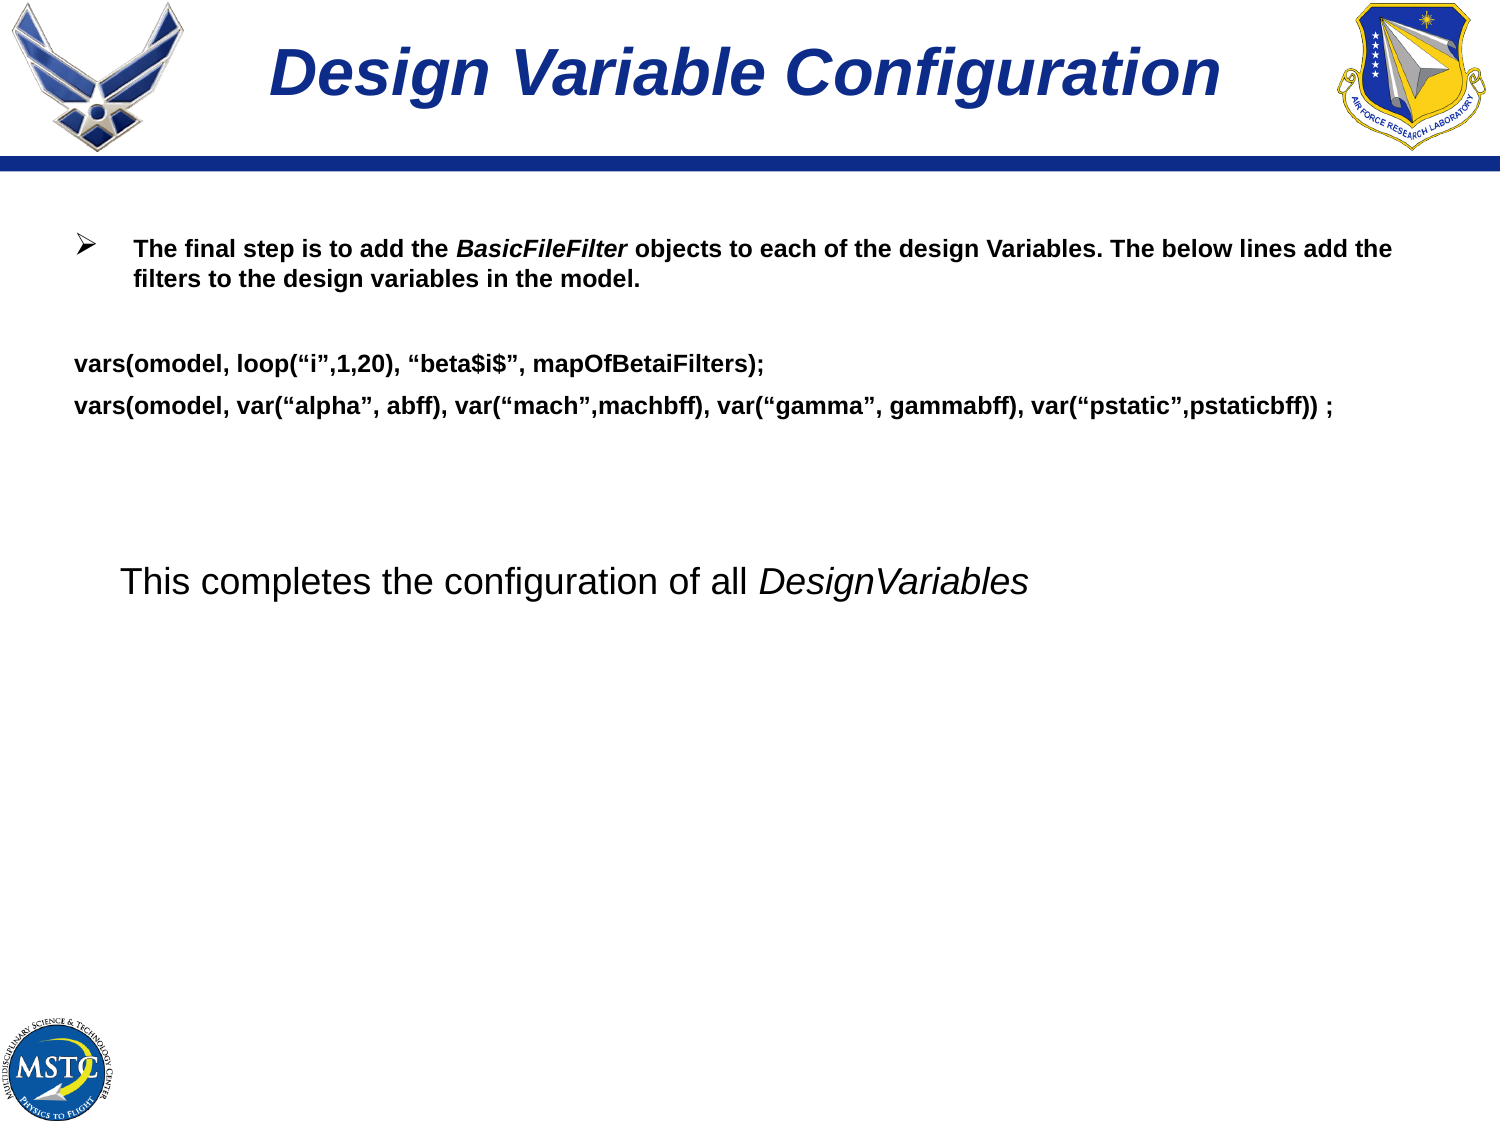

# Design Variable Configuration
The final step is to add the BasicFileFilter objects to each of the design Variables. The below lines add the filters to the design variables in the model.

vars(omodel, loop(“i”,1,20), “beta$i$”, mapOfBetaiFilters);
vars(omodel, var(“alpha”, abff), var(“mach”,machbff), var(“gamma”, gammabff), var(“pstatic”,pstaticbff)) ;

This completes the configuration of all DesignVariables